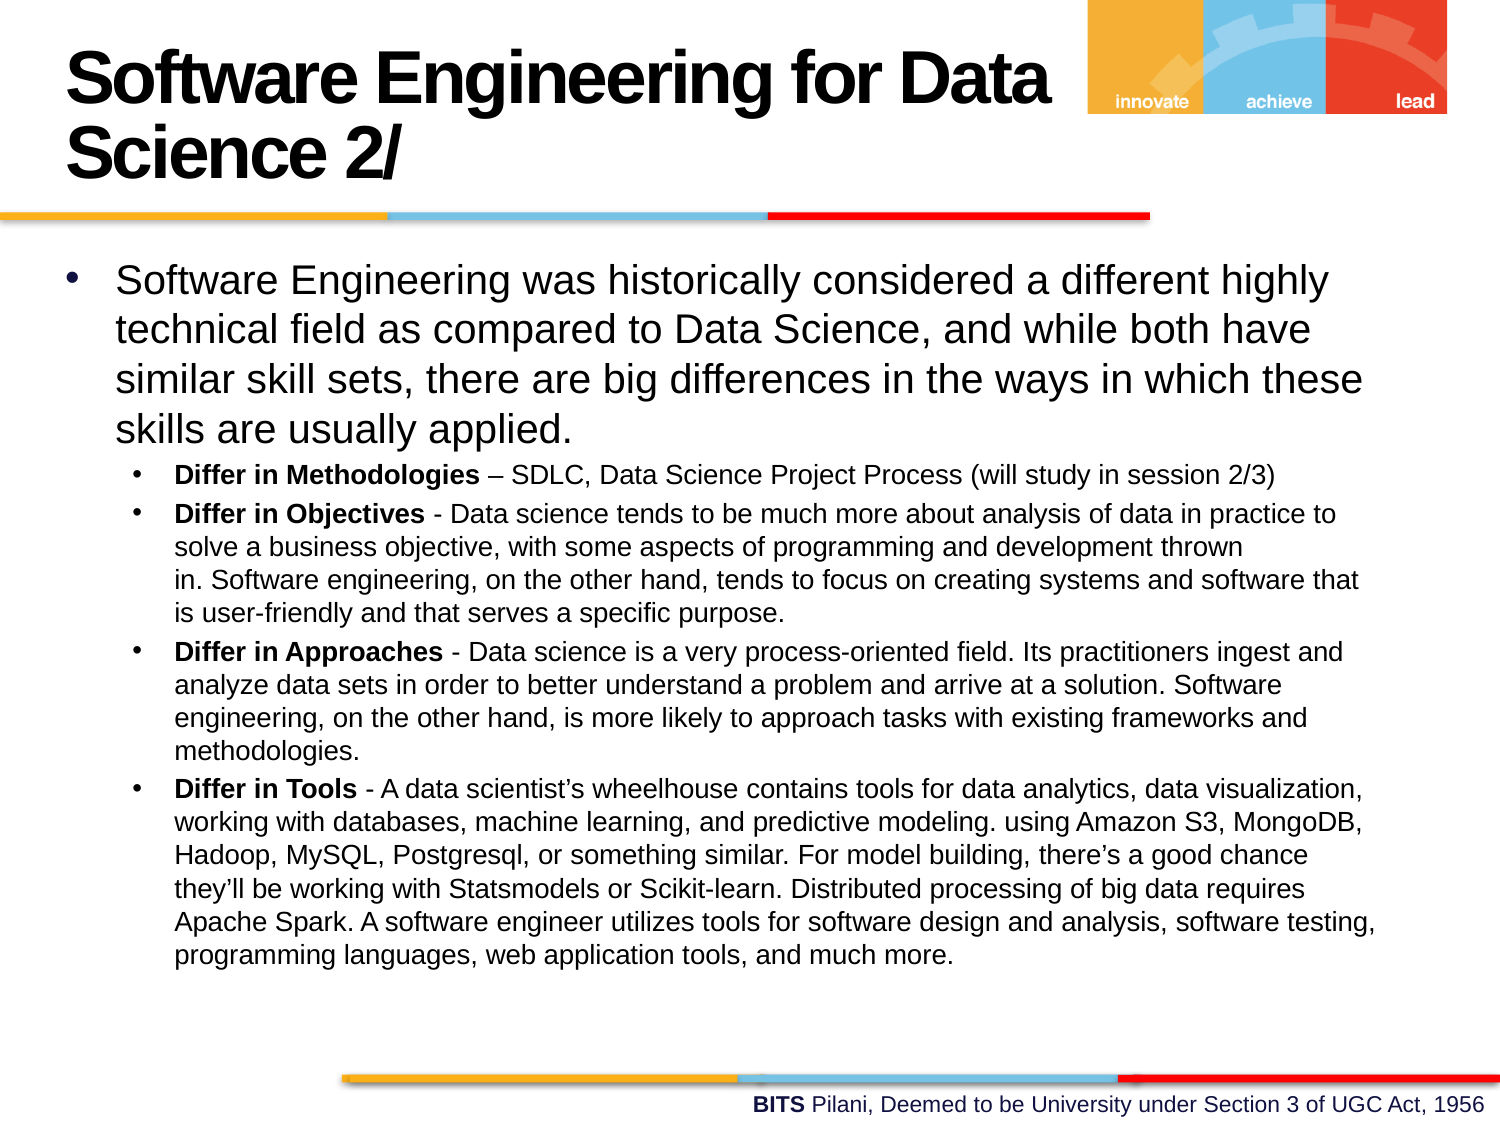

Software Engineering for Data Science 2/
Software Engineering was historically considered a different highly technical field as compared to Data Science, and while both have similar skill sets, there are big differences in the ways in which these skills are usually applied.
Differ in Methodologies – SDLC, Data Science Project Process (will study in session 2/3)
Differ in Objectives - Data science tends to be much more about analysis of data in practice to solve a business objective, with some aspects of programming and development thrown in. Software engineering, on the other hand, tends to focus on creating systems and software that is user-friendly and that serves a specific purpose.
Differ in Approaches - Data science is a very process-oriented field. Its practitioners ingest and analyze data sets in order to better understand a problem and arrive at a solution. Software engineering, on the other hand, is more likely to approach tasks with existing frameworks and methodologies.
Differ in Tools - A data scientist’s wheelhouse contains tools for data analytics, data visualization, working with databases, machine learning, and predictive modeling. using Amazon S3, MongoDB, Hadoop, MySQL, Postgresql, or something similar. For model building, there’s a good chance they’ll be working with Statsmodels or Scikit-learn. Distributed processing of big data requires Apache Spark. A software engineer utilizes tools for software design and analysis, software testing, programming languages, web application tools, and much more.